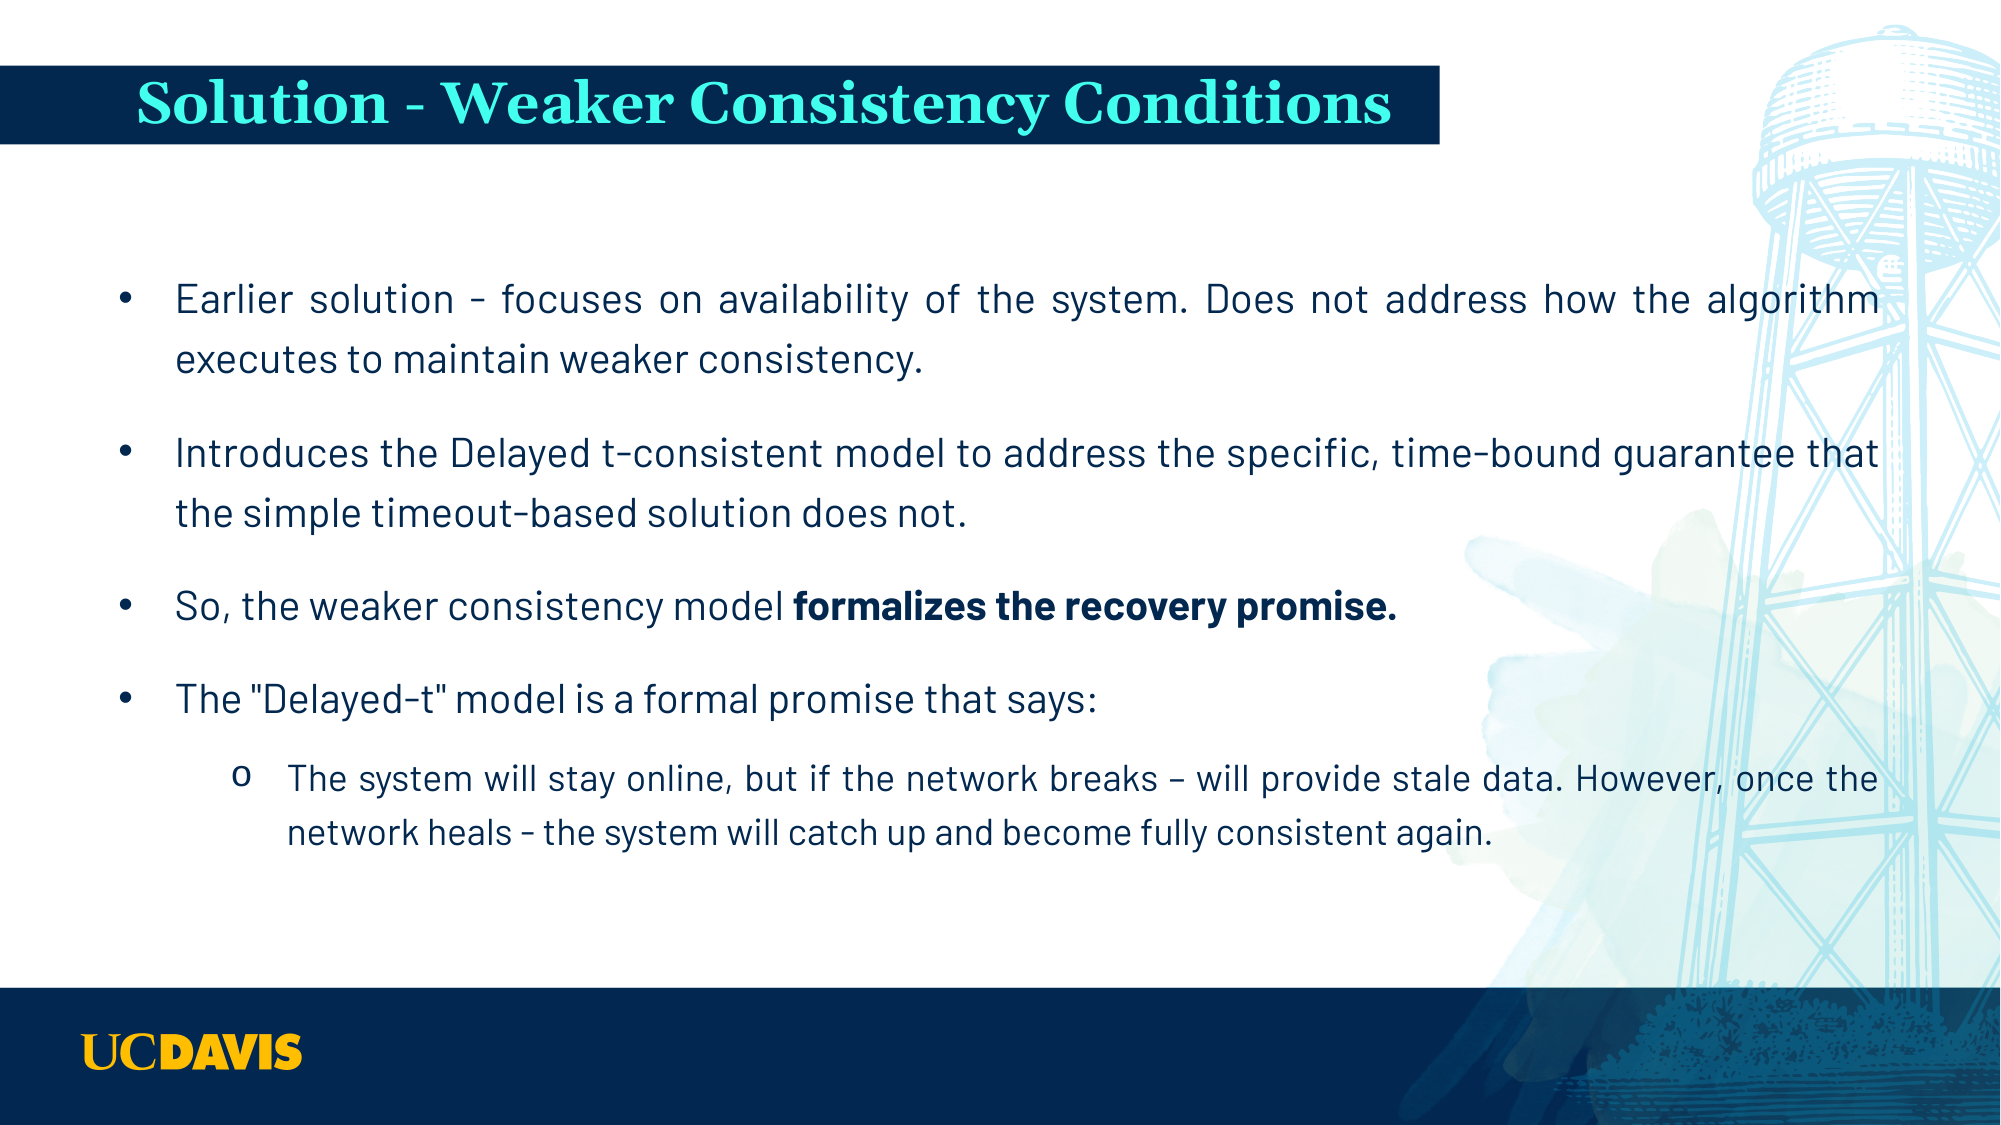

# Solution - Weaker Consistency Conditions
Earlier solution - focuses on availability of the system. Does not address how the algorithm executes to maintain weaker consistency.
Introduces the Delayed t-consistent model to address the specific, time-bound guarantee that the simple timeout-based solution does not.
So, the weaker consistency model formalizes the recovery promise.
The "Delayed-t" model is a formal promise that says:
The system will stay online, but if the network breaks – will provide stale data. However, once the network heals - the system will catch up and become fully consistent again.